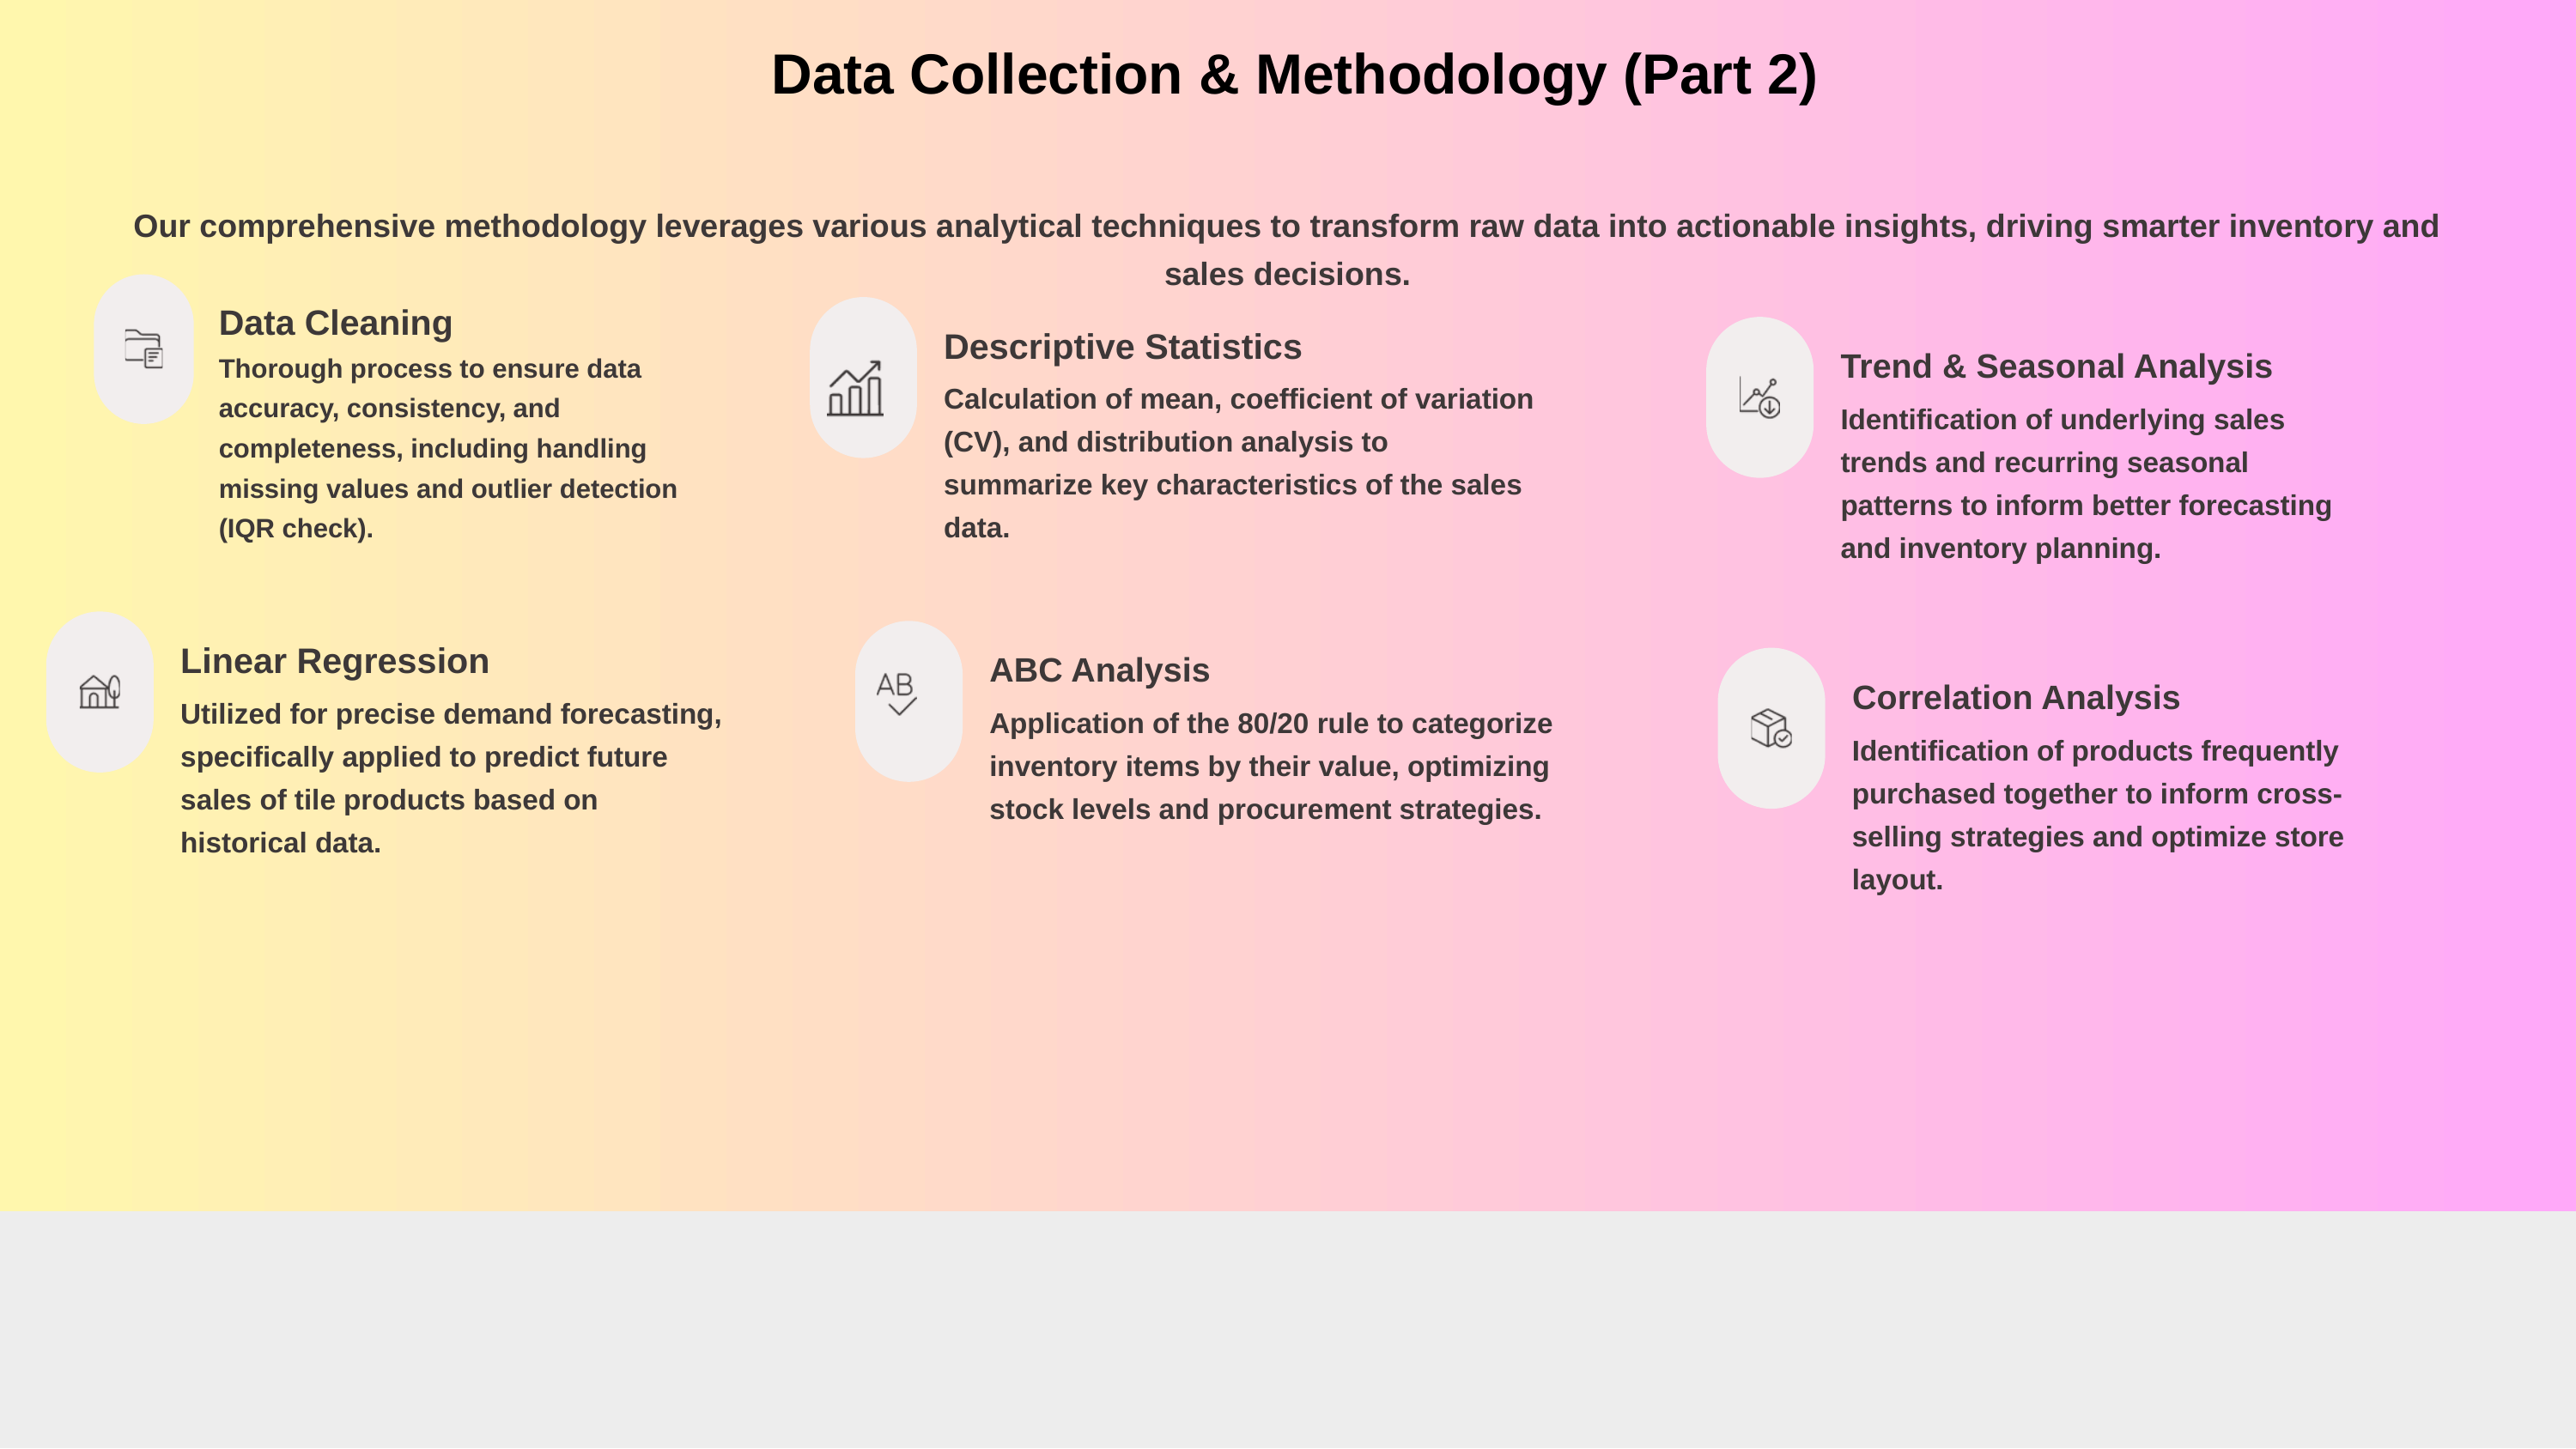

Data Collection & Methodology (Part 2)
Our comprehensive methodology leverages various analytical techniques to transform raw data into actionable insights, driving smarter inventory and sales decisions.

Data Cleaning

Descriptive Statistics

Trend & Seasonal Analysis
Thorough process to ensure data accuracy, consistency, and completeness, including handling missing values and outlier detection (IQR check).

Calculation of mean, coefficient of variation (CV), and distribution analysis to summarize key characteristics of the sales data.

Identification of underlying sales trends and recurring seasonal patterns to inform better forecasting and inventory planning.

Linear Regression
ABC Analysis

Correlation Analysis
Utilized for precise demand forecasting, specifically applied to predict future sales of tile products based on historical data.
Application of the 80/20 rule to categorize inventory items by their value, optimizing stock levels and procurement strategies.

Identification of products frequently purchased together to inform cross-selling strategies and optimize store layout.